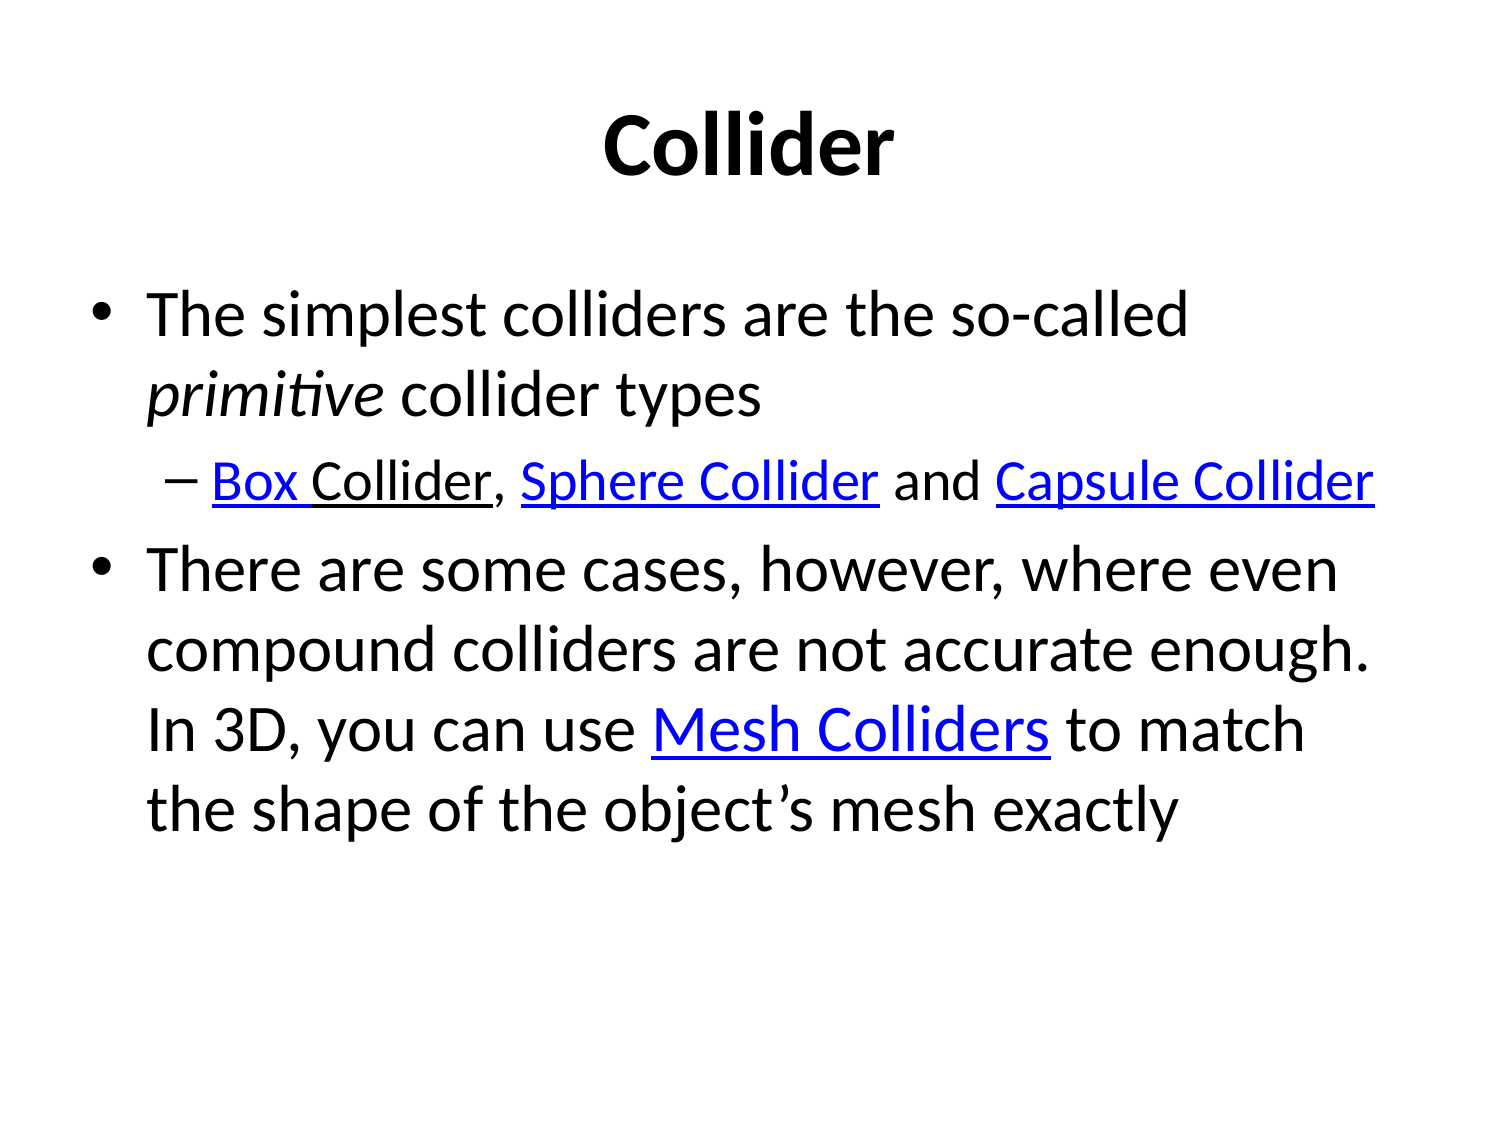

# Collider
The simplest colliders are the so-called primitive collider types
Box Collider, Sphere Collider and Capsule Collider
There are some cases, however, where even compound colliders are not accurate enough. In 3D, you can use Mesh Colliders to match the shape of the object’s mesh exactly